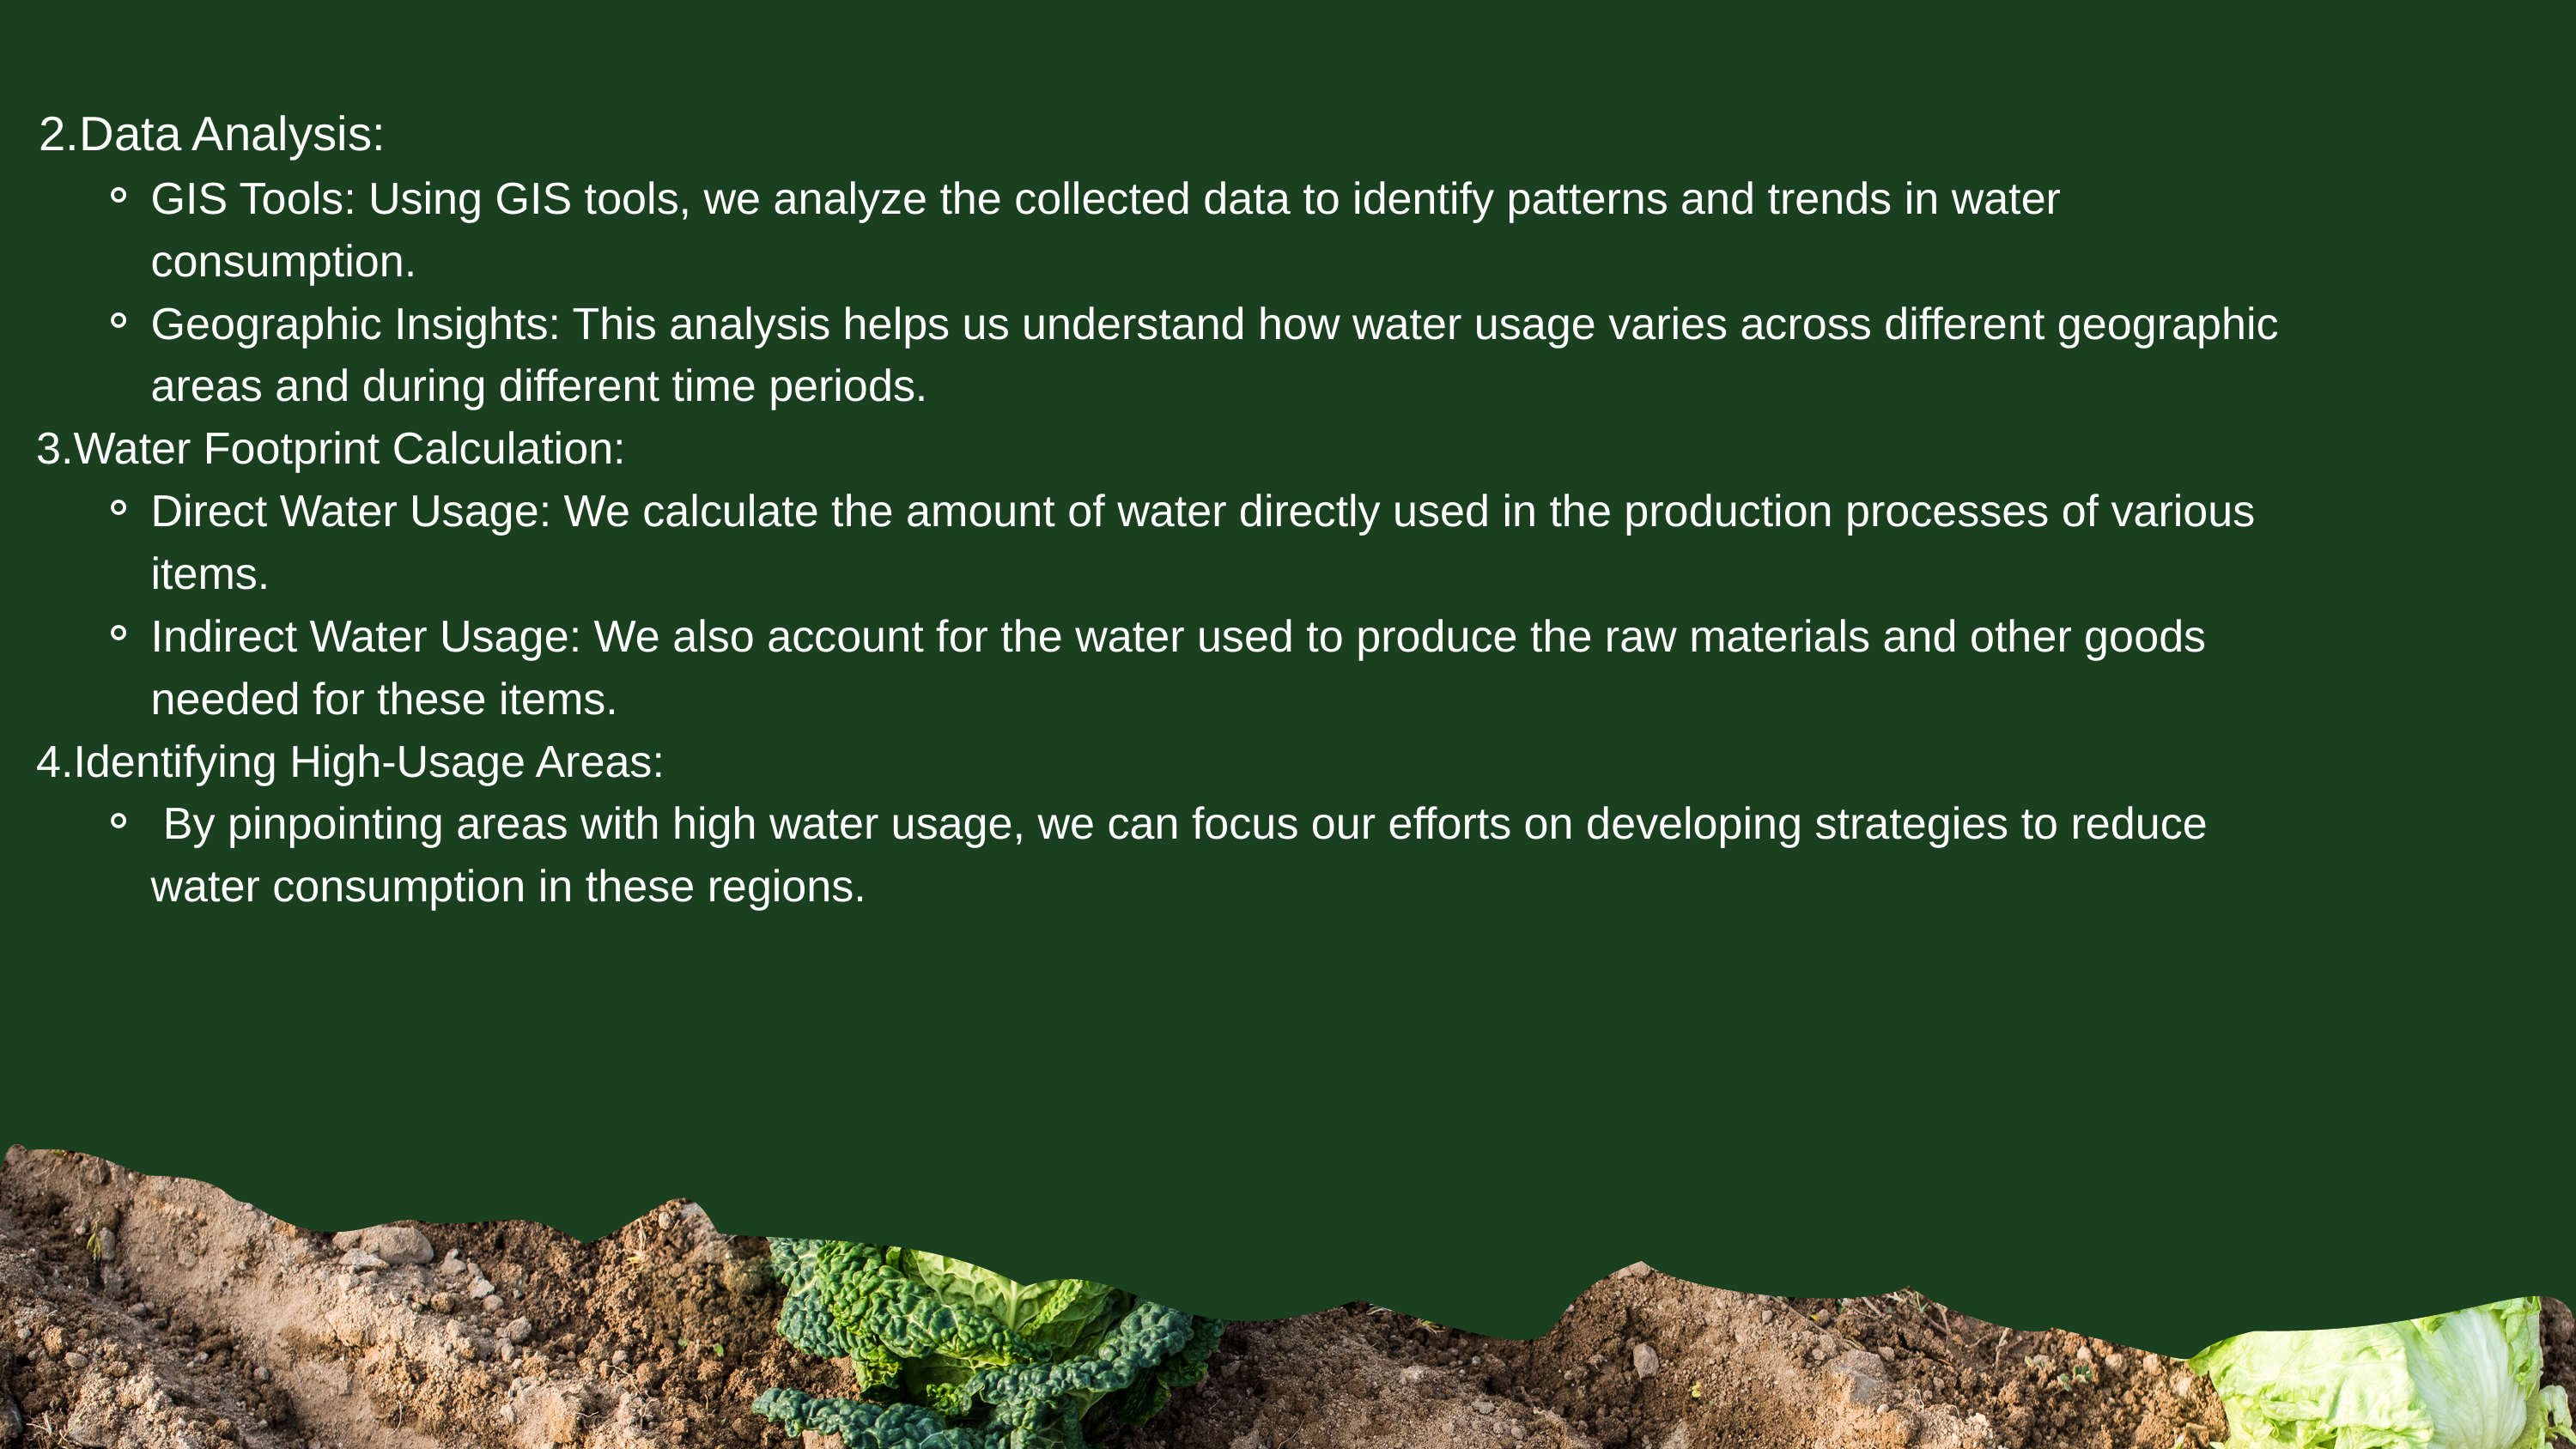

2.Data Analysis:
GIS Tools: Using GIS tools, we analyze the collected data to identify patterns and trends in water consumption.
Geographic Insights: This analysis helps us understand how water usage varies across different geographic areas and during different time periods.
   3.Water Footprint Calculation:
Direct Water Usage: We calculate the amount of water directly used in the production processes of various items.
Indirect Water Usage: We also account for the water used to produce the raw materials and other goods needed for these items.
   4.Identifying High-Usage Areas:
 By pinpointing areas with high water usage, we can focus our efforts on developing strategies to reduce water consumption in these regions.